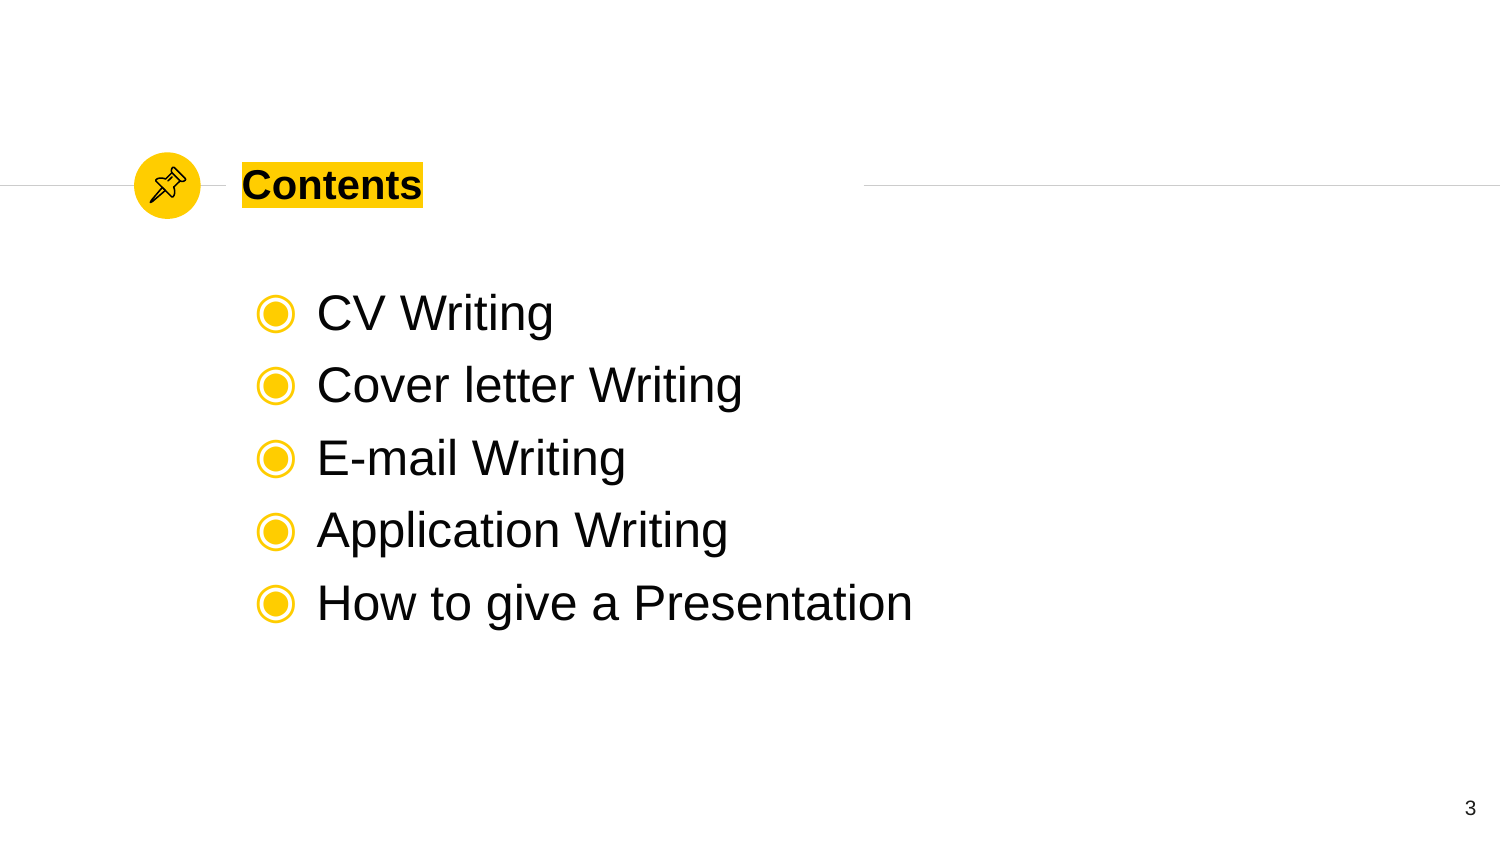

# Contents

CV Writing
Cover letter Writing
E-mail Writing
Application Writing
How to give a Presentation
3